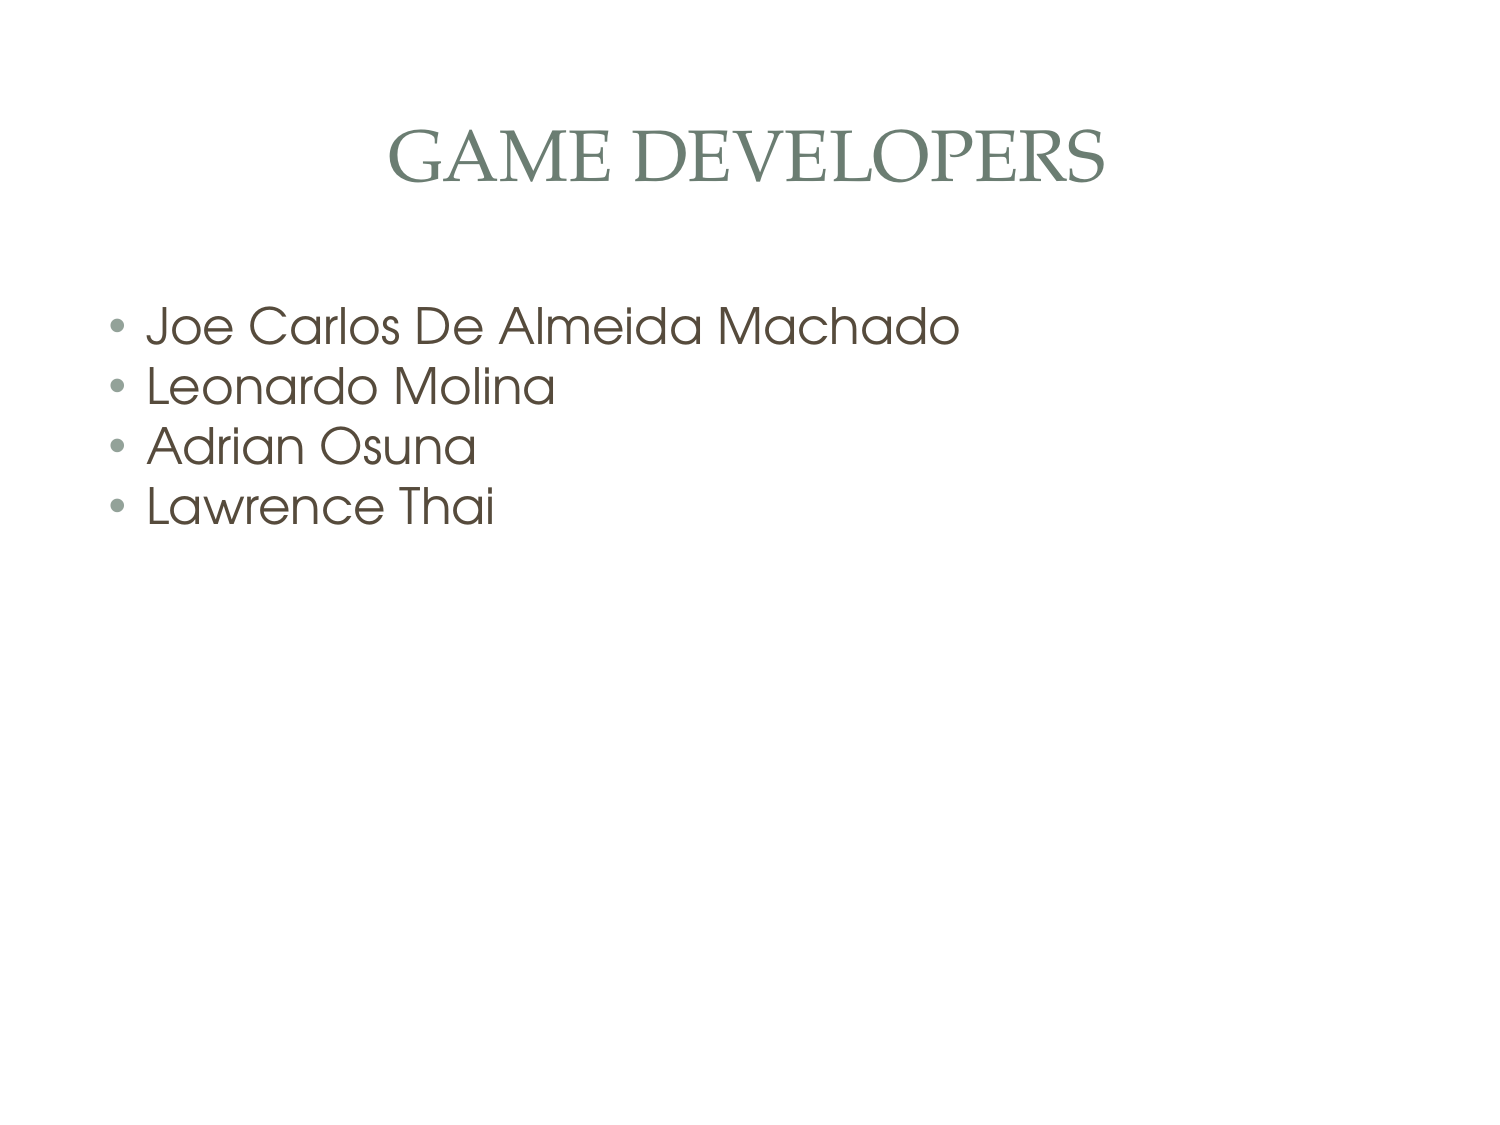

Game developers
Joe Carlos De Almeida Machado
Leonardo Molina
Adrian Osuna
Lawrence Thai